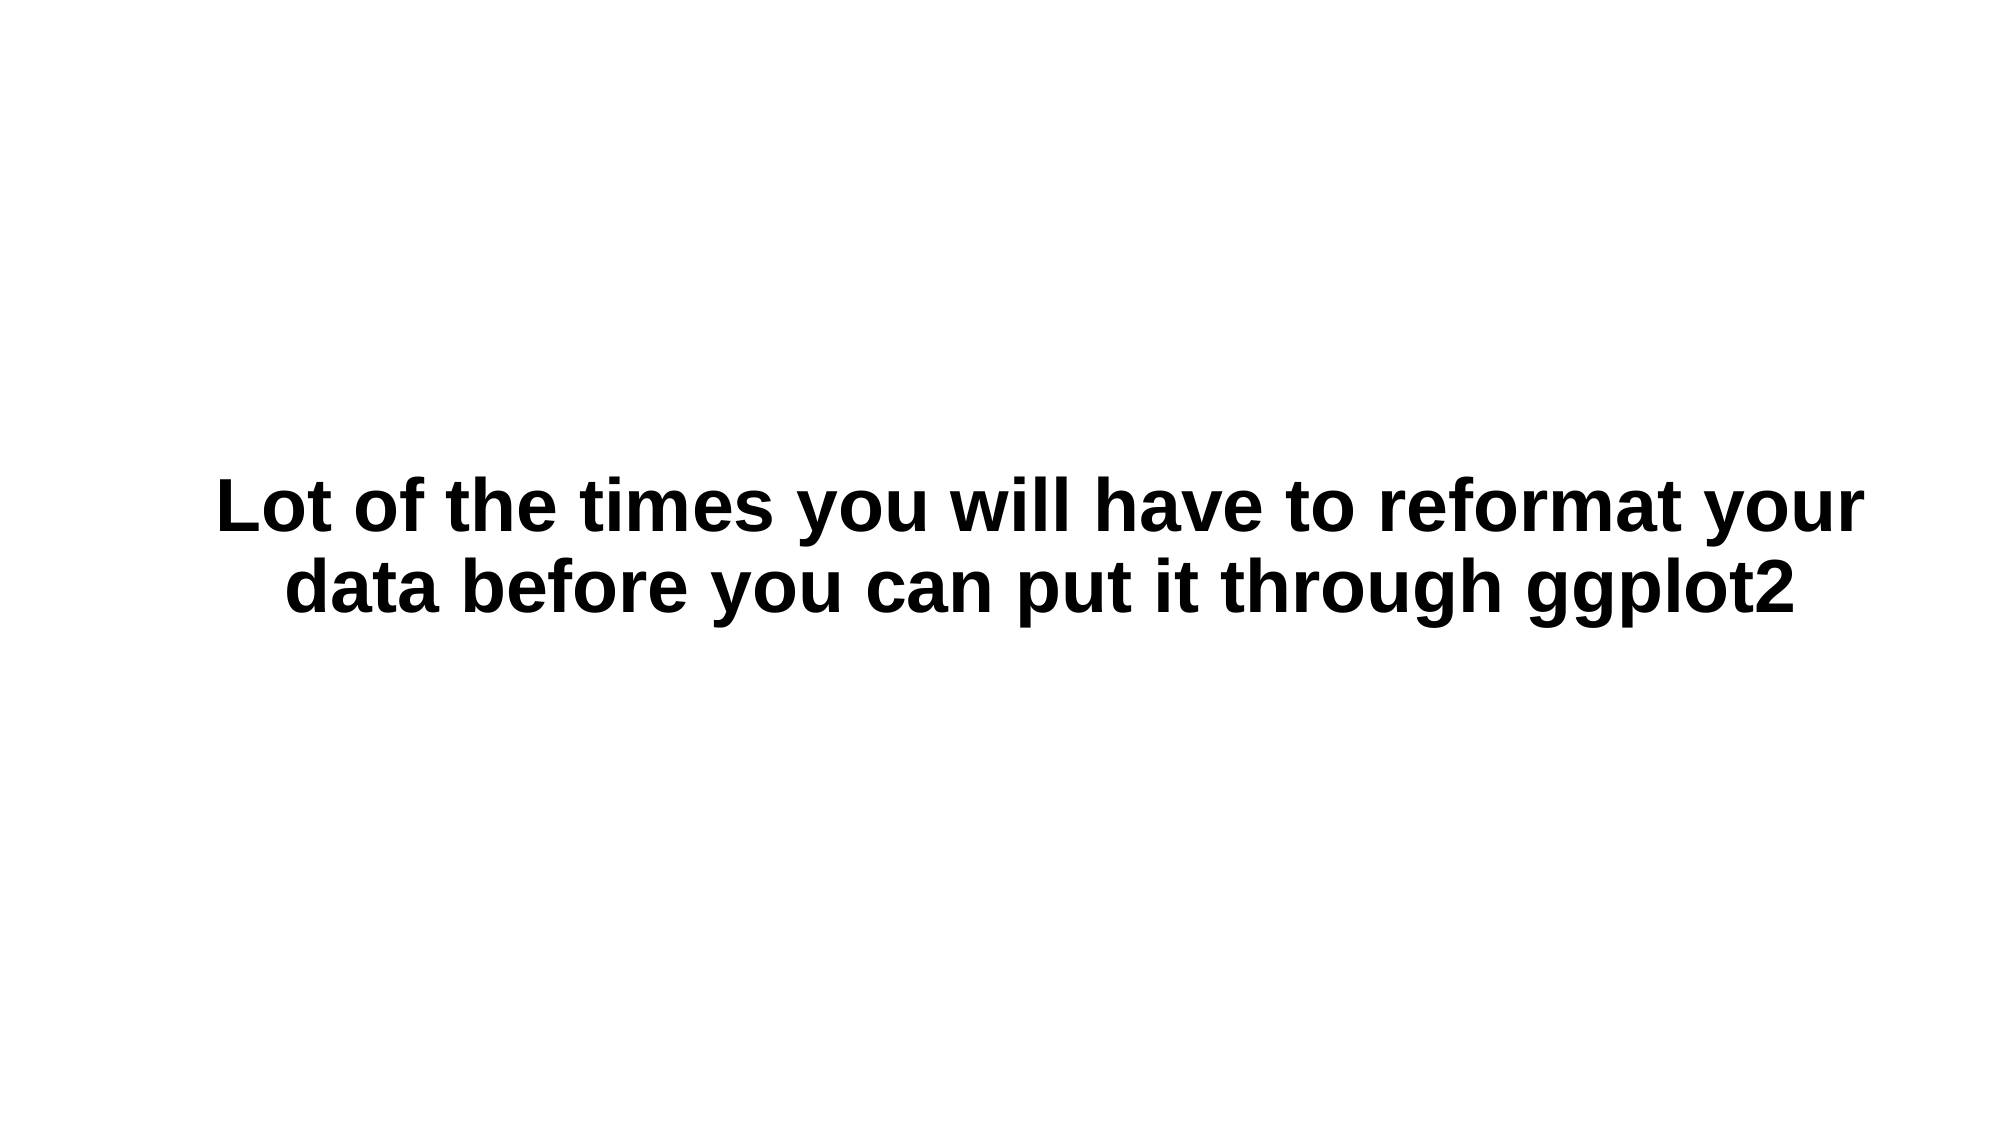

# Lot of the times you will have to reformat your data before you can put it through ggplot2